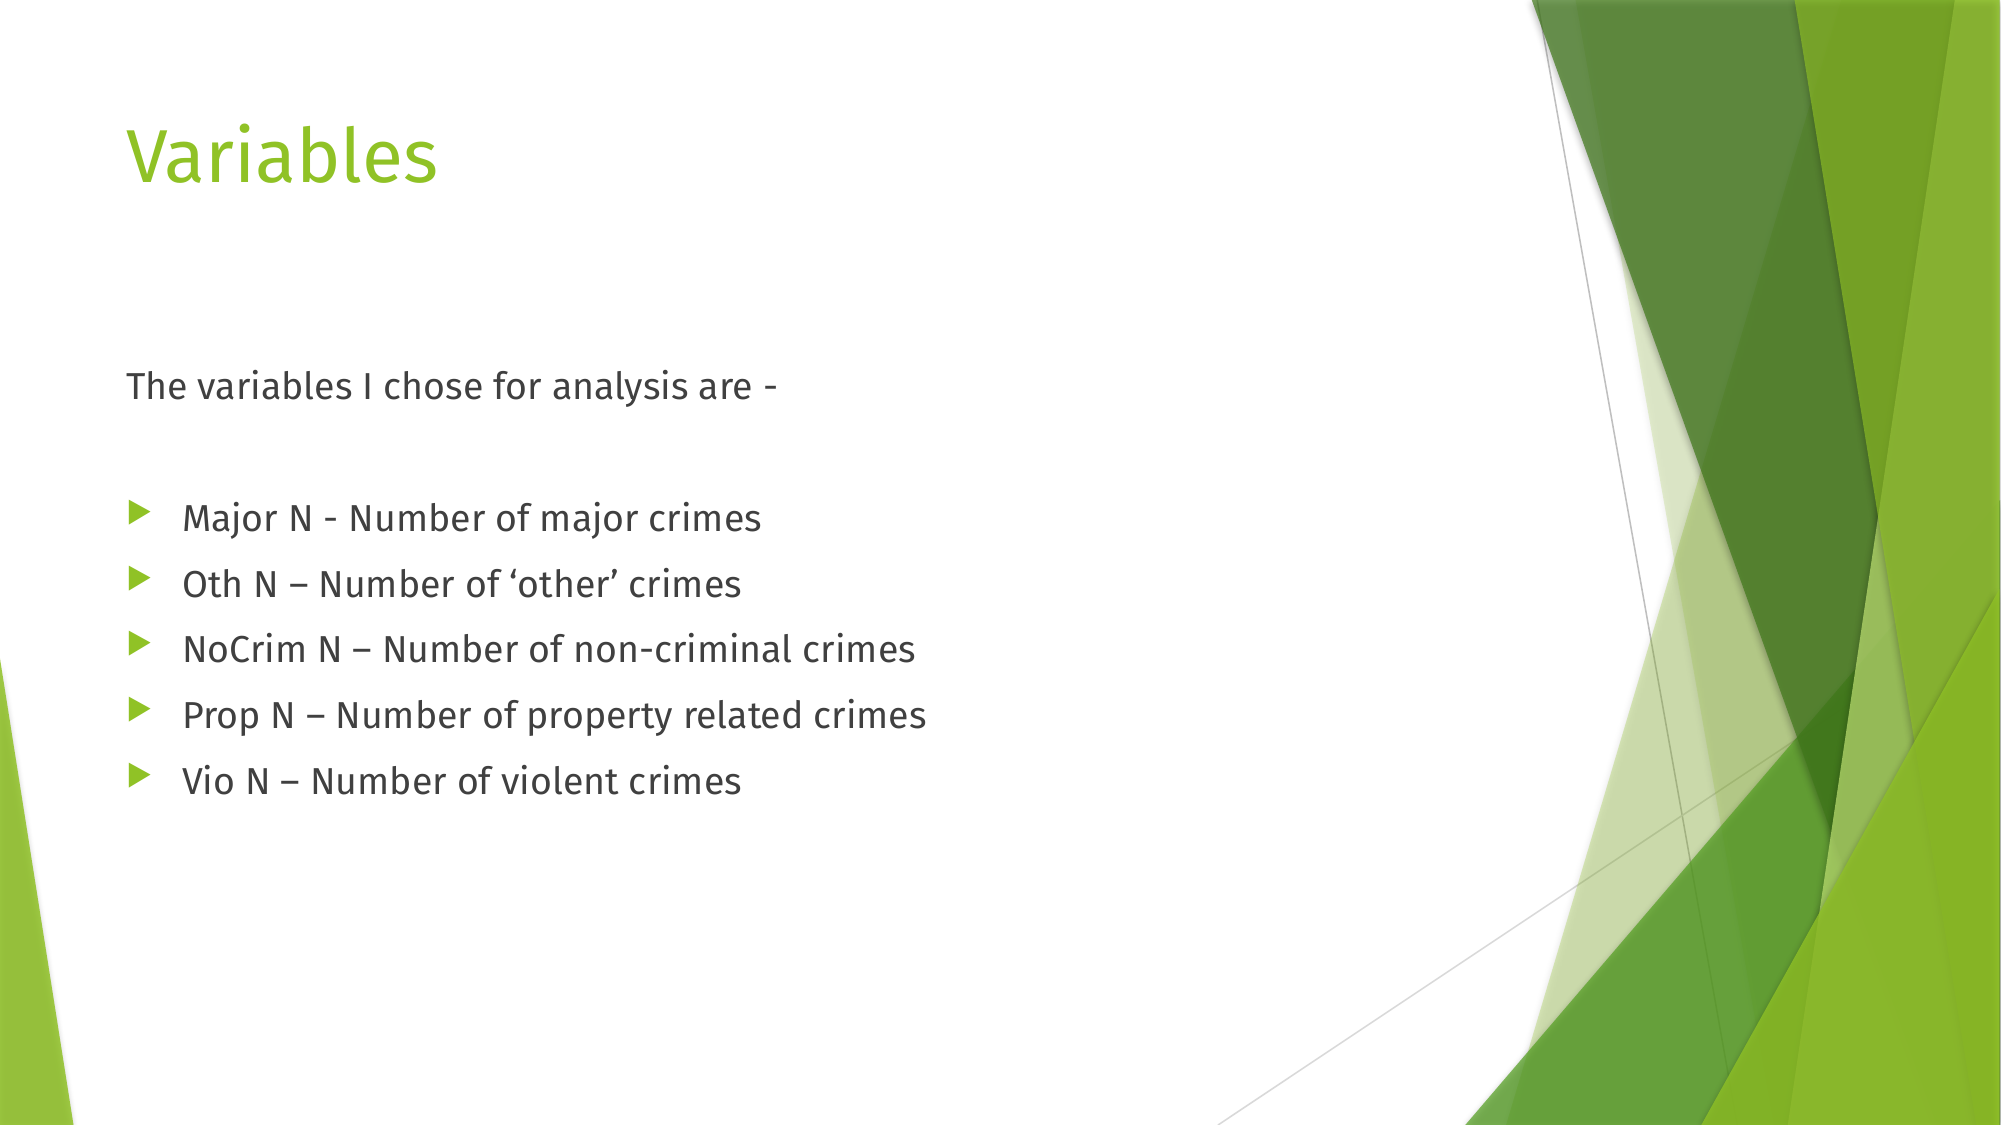

# Variables
The variables I chose for analysis are -

Major N - Number of major crimes
Oth N – Number of ‘other’ crimes
NoCrim N – Number of non-criminal crimes
Prop N – Number of property related crimes
Vio N – Number of violent crimes